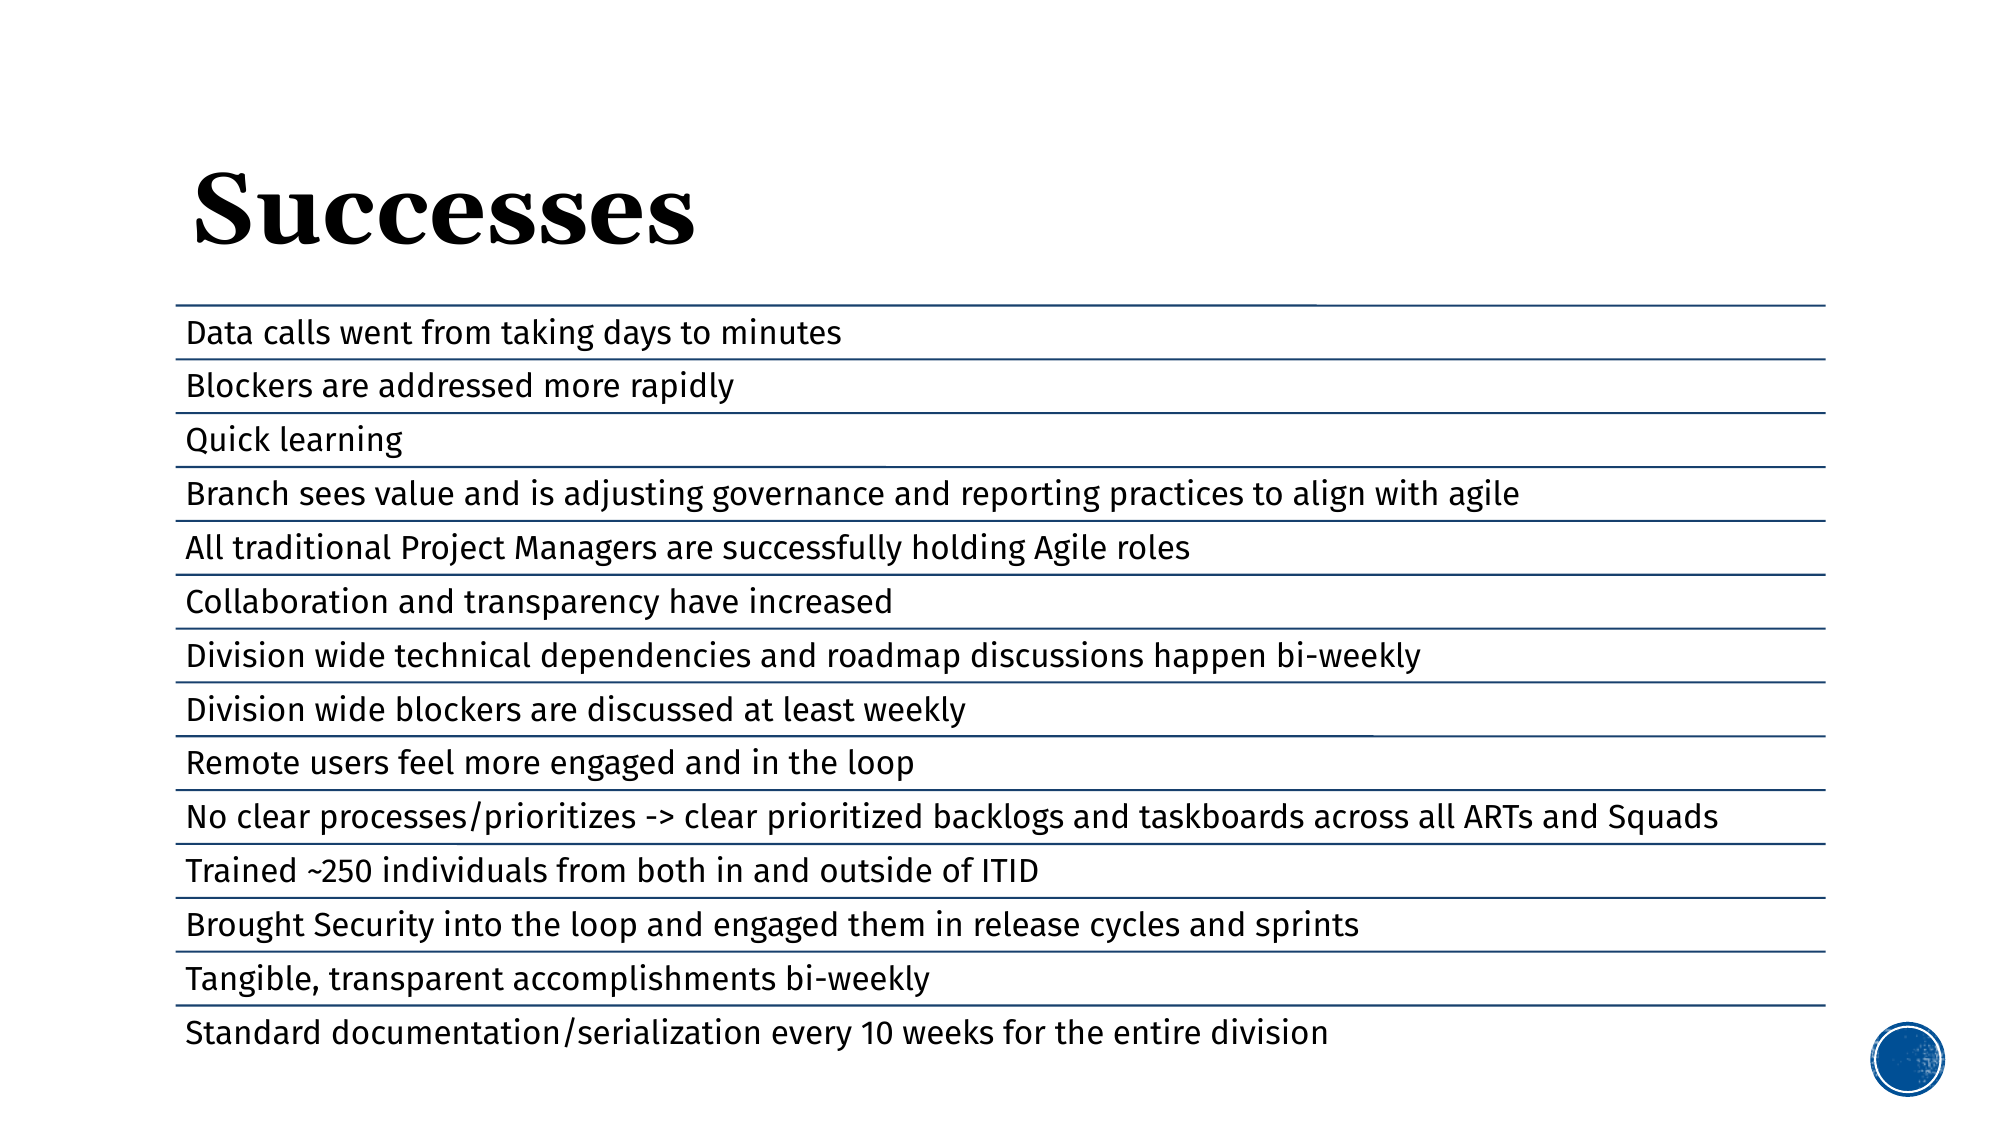

# Successes
Data calls went from taking days to minutes
Blockers are addressed more rapidly
Quick learning
Branch sees value and is adjusting governance and reporting practices to align with agile
All traditional Project Managers are successfully holding Agile roles
Collaboration and transparency have increased
Division wide technical dependencies and roadmap discussions happen bi-weekly
Division wide blockers are discussed at least weekly
Remote users feel more engaged and in the loop
No clear processes/prioritizes -> clear prioritized backlogs and taskboards across all ARTs and Squads
Trained ~250 individuals from both in and outside of ITID
Brought Security into the loop and engaged them in release cycles and sprints
Tangible, transparent accomplishments bi-weekly
Standard documentation/serialization every 10 weeks for the entire division